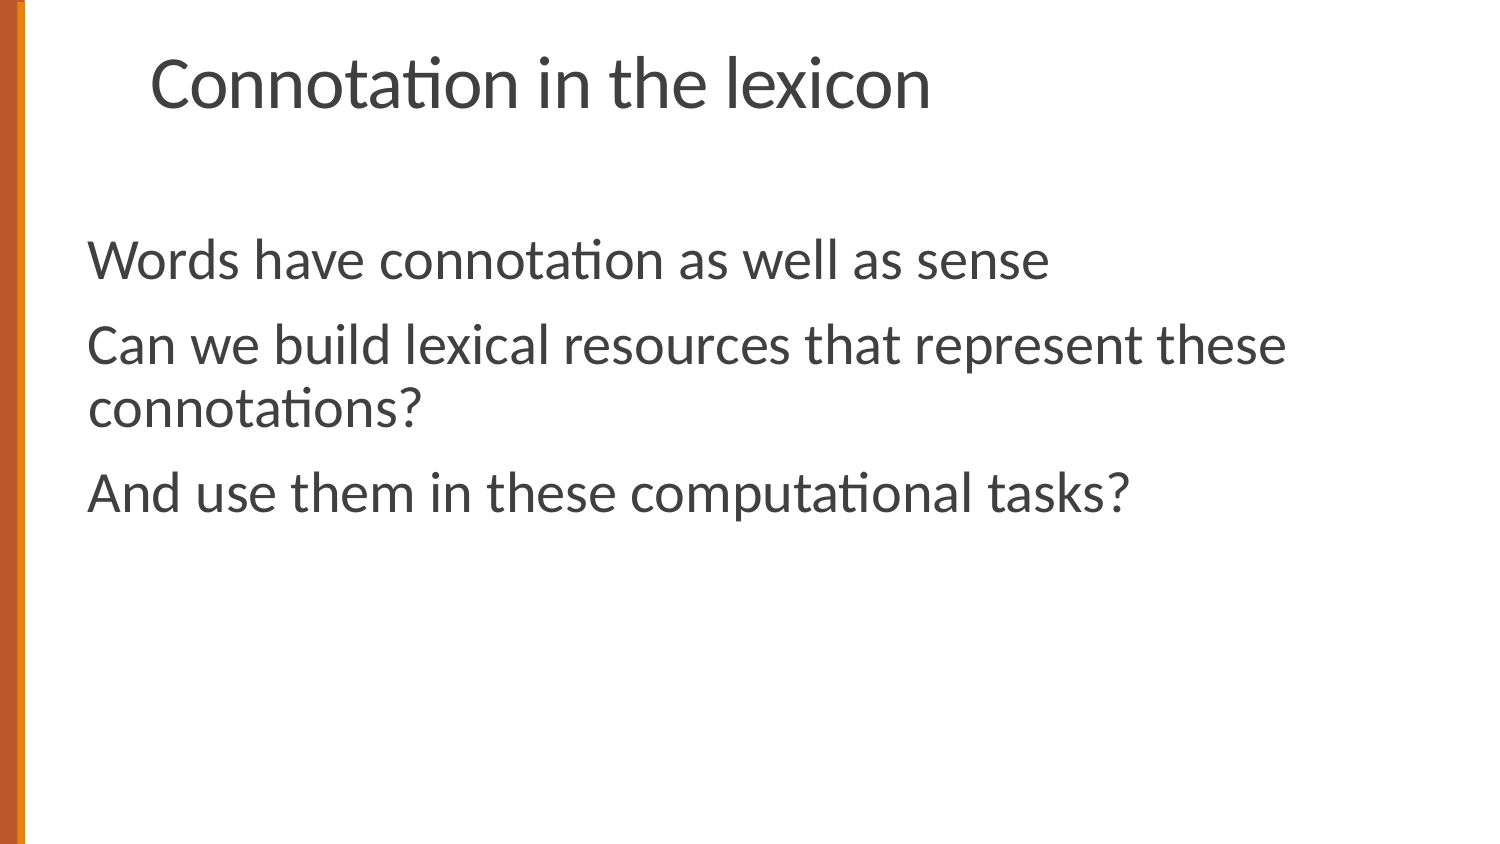

# Connotation in the lexicon
Words have connotation as well as sense
Can we build lexical resources that represent these connotations?
And use them in these computational tasks?
5